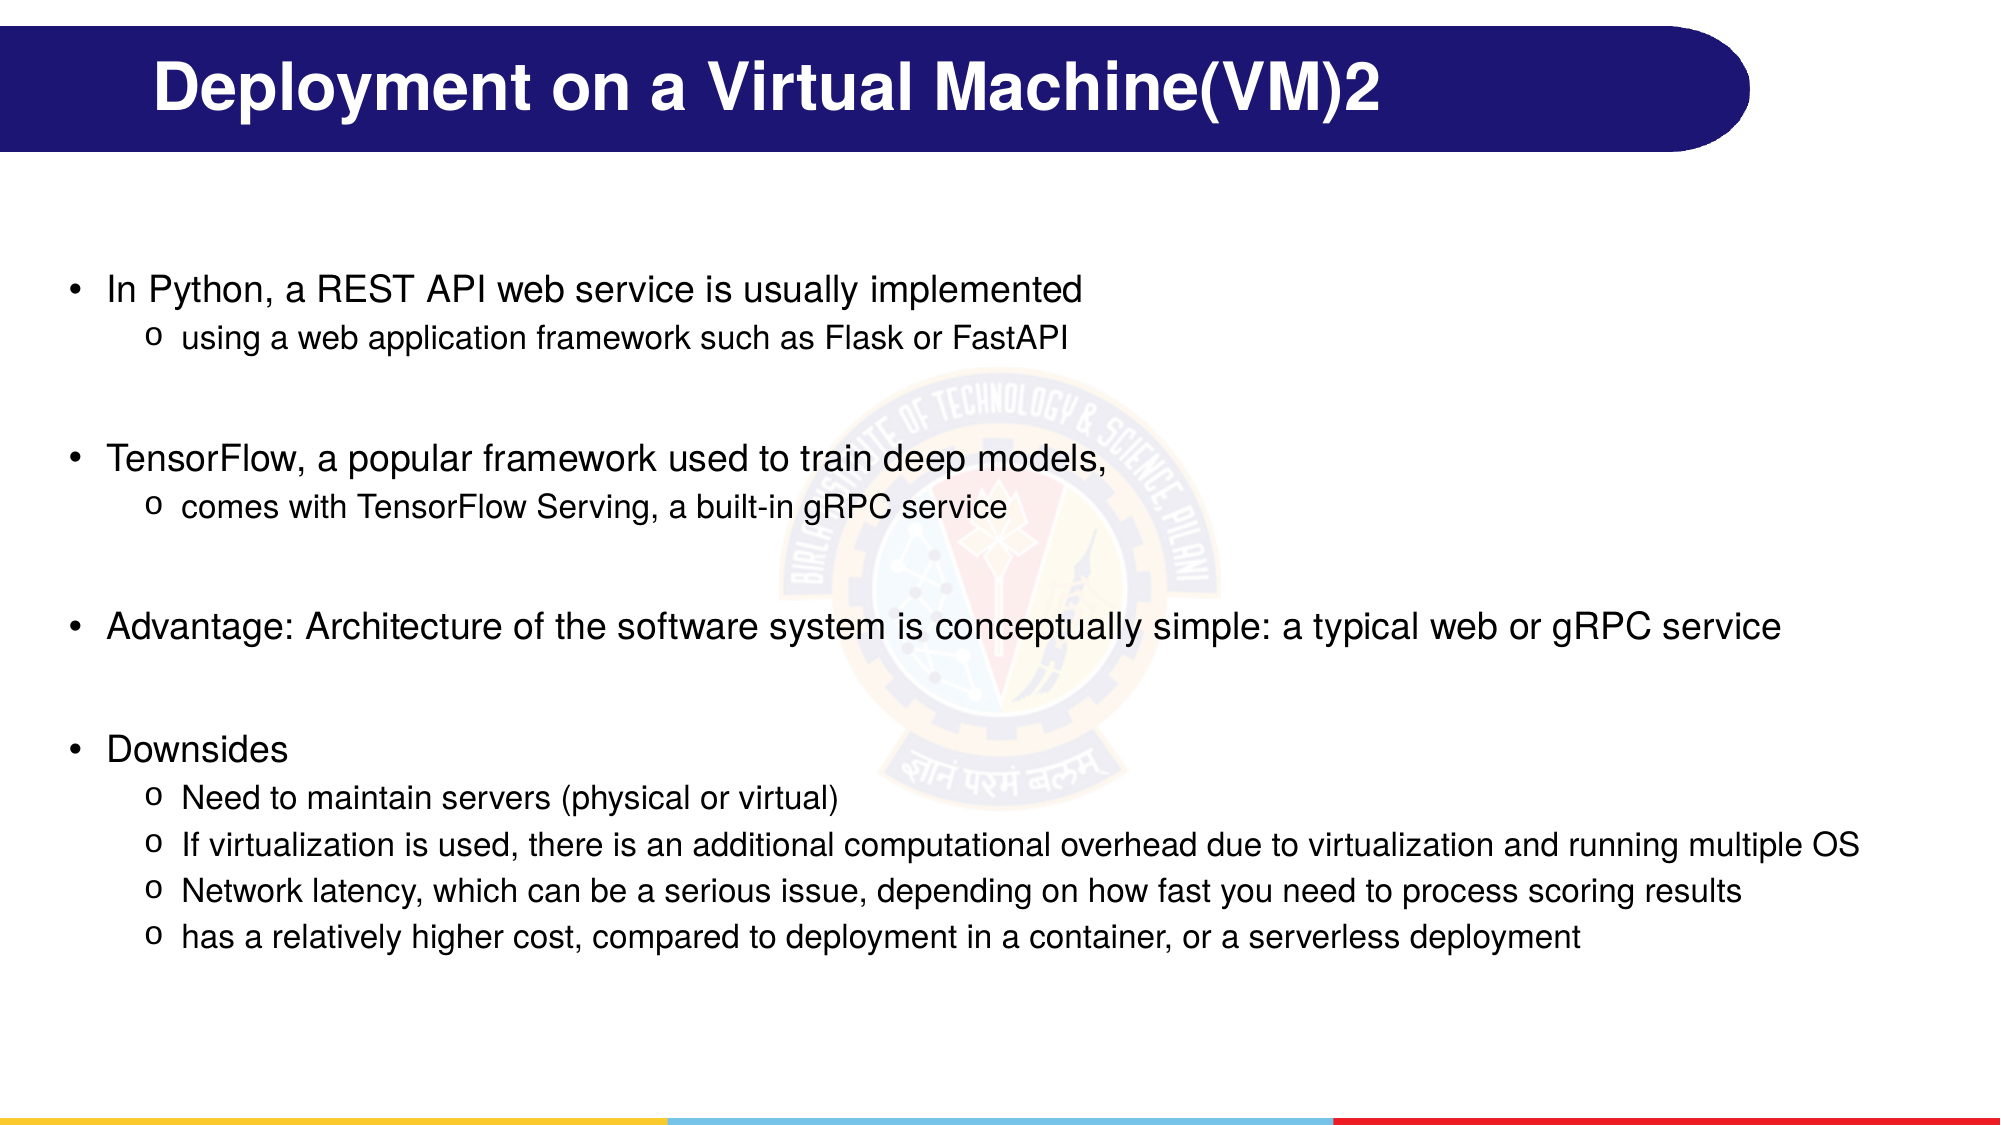

# Deployment on a Virtual Machine(VM)2

In Python, a REST API web service is usually implemented
using a web application framework such as Flask or FastAPI

TensorFlow, a popular framework used to train deep models,
comes with TensorFlow Serving, a built-in gRPC service

Advantage: Architecture of the software system is conceptually simple: a typical web or gRPC service

Downsides
Need to maintain servers (physical or virtual)
If virtualization is used, there is an additional computational overhead due to virtualization and running multiple OS
Network latency, which can be a serious issue, depending on how fast you need to process scoring results
has a relatively higher cost, compared to deployment in a container, or a serverless deployment